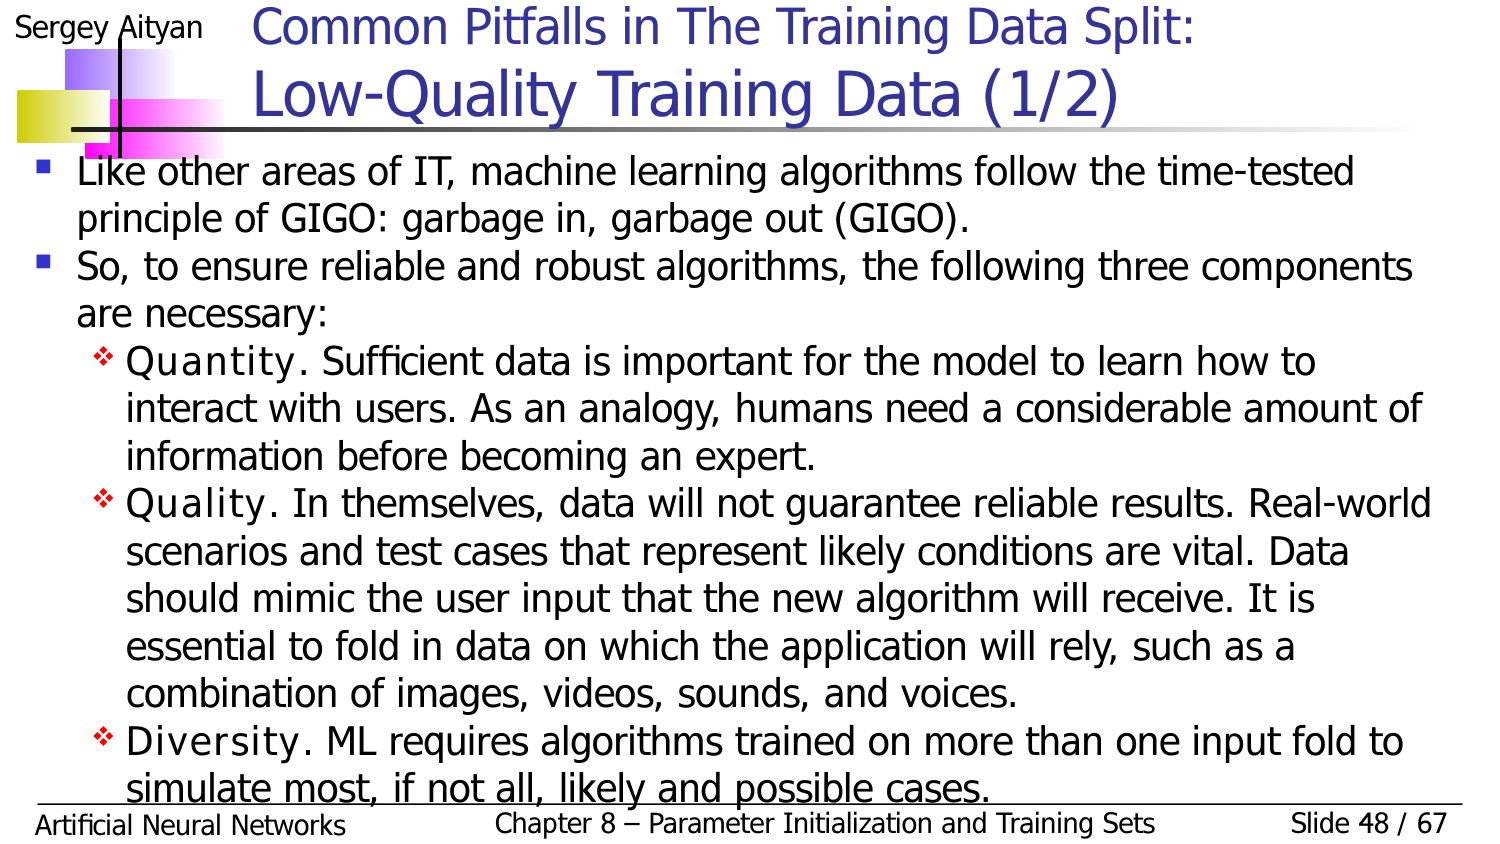

# Common Pitfalls in The Training Data Split: Low-Quality Training Data (1/2)
Like other areas of IT, machine learning algorithms follow the time-tested principle of GIGO: garbage in, garbage out (GIGO).
So, to ensure reliable and robust algorithms, the following three components are necessary:
Quantity. Sufficient data is important for the model to learn how to interact with users. As an analogy, humans need a considerable amount of information before becoming an expert.
Quality. In themselves, data will not guarantee reliable results. Real-world scenarios and test cases that represent likely conditions are vital. Data should mimic the user input that the new algorithm will receive. It is essential to fold in data on which the application will rely, such as a combination of images, videos, sounds, and voices.
Diversity. ML requires algorithms trained on more than one input fold to simulate most, if not all, likely and possible cases.